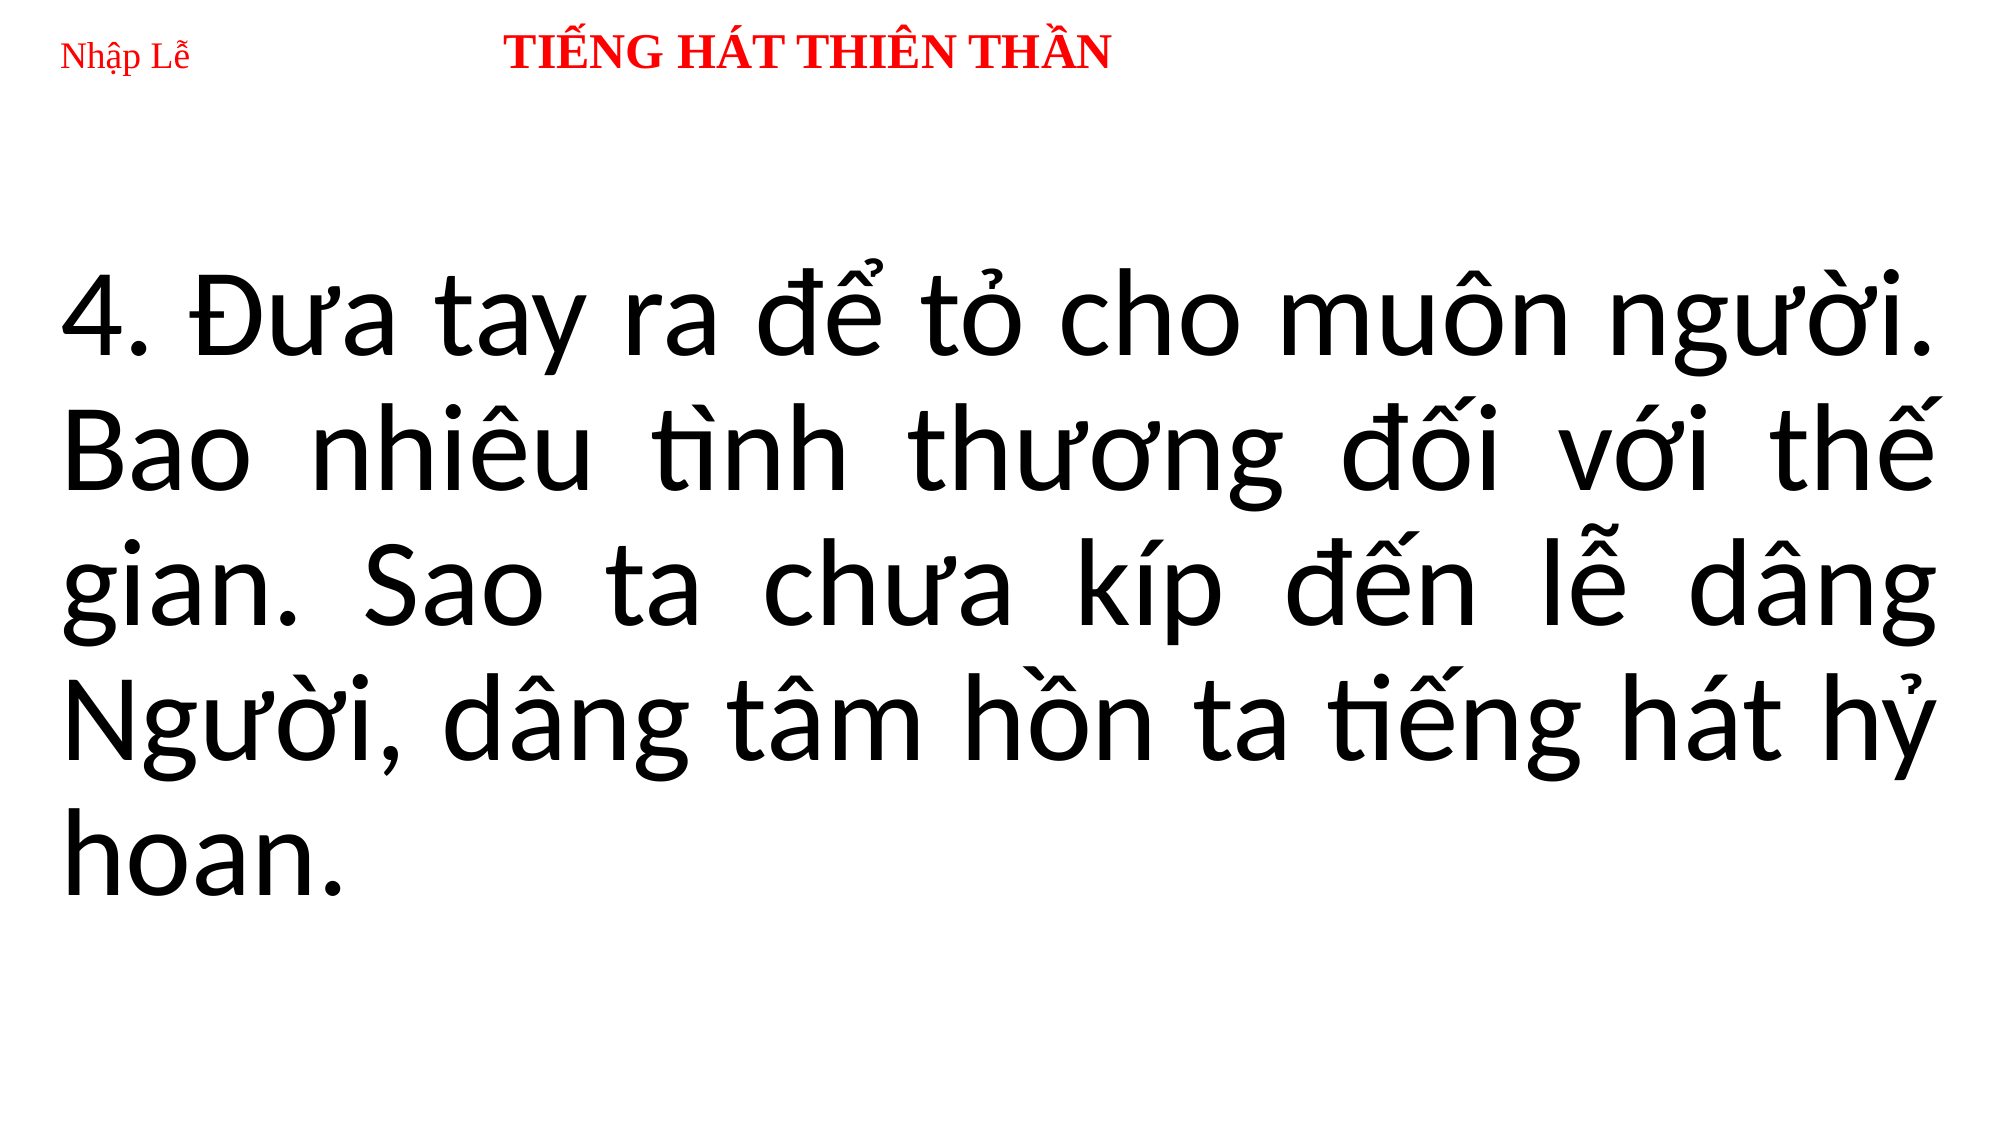

# Nhập Lễ                                 TIẾNG HÁT THIÊN THẦN
4. Đưa tay ra để tỏ cho muôn người. Bao nhiêu tình thương đối với thế gian. Sao ta chưa kíp đến lễ dâng Người, dâng tâm hồn ta tiếng hát hỷ hoan.